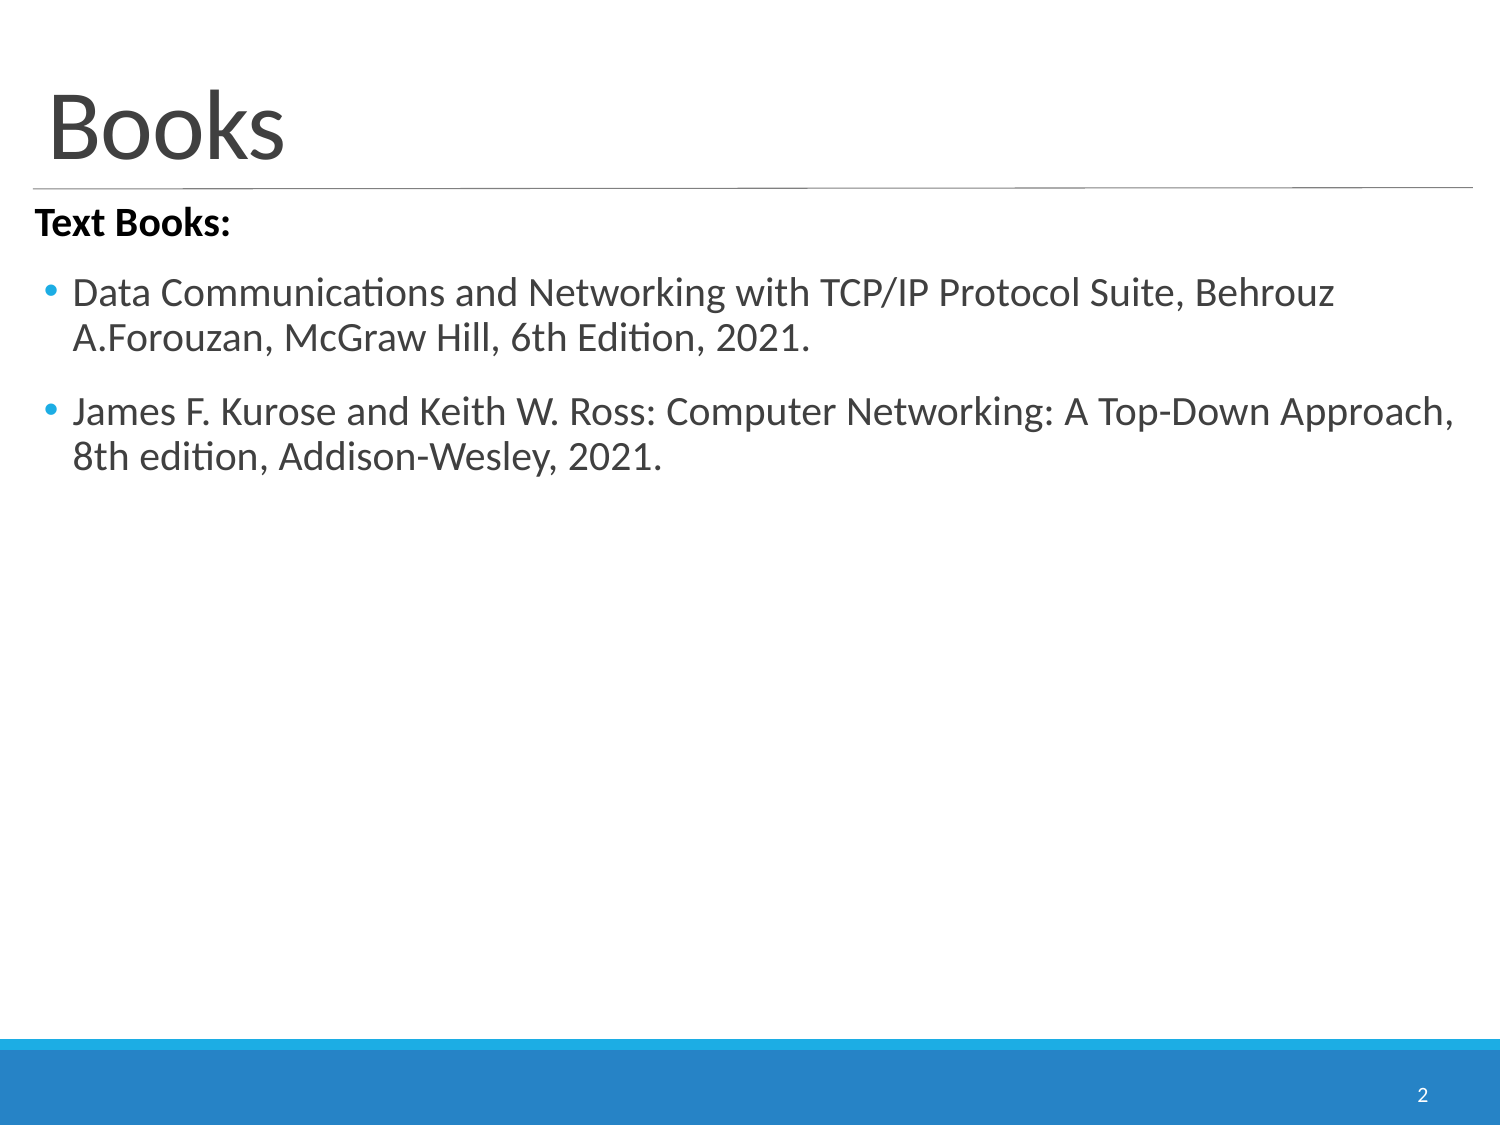

# Books
Text Books:
Data Communications and Networking with TCP/IP Protocol Suite, Behrouz A.Forouzan, McGraw Hill, 6th Edition, 2021.
James F. Kurose and Keith W. Ross: Computer Networking: A Top-Down Approach, 8th edition, Addison-Wesley, 2021.